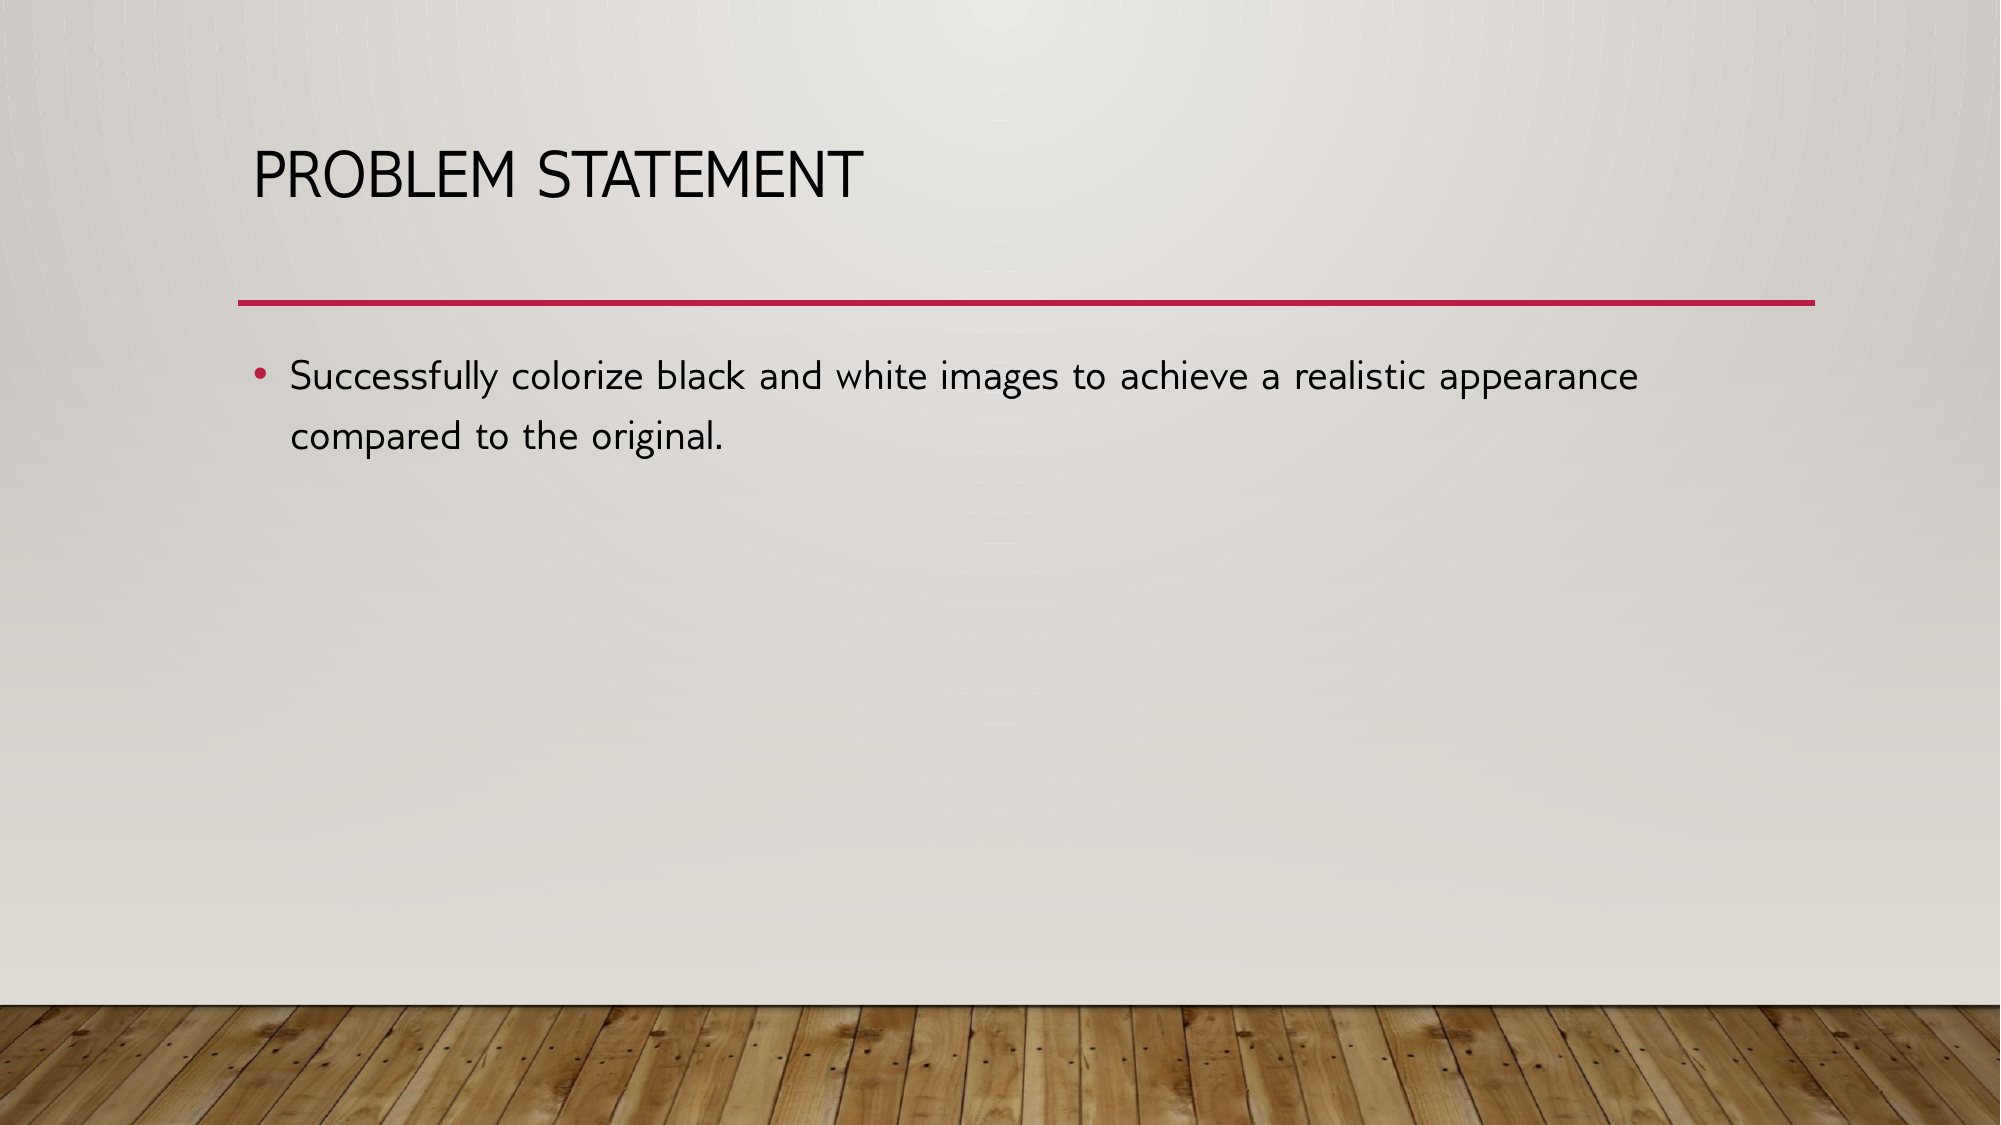

# Problem Statement
Successfully colorize black and white images to achieve a realistic appearance compared to the original.